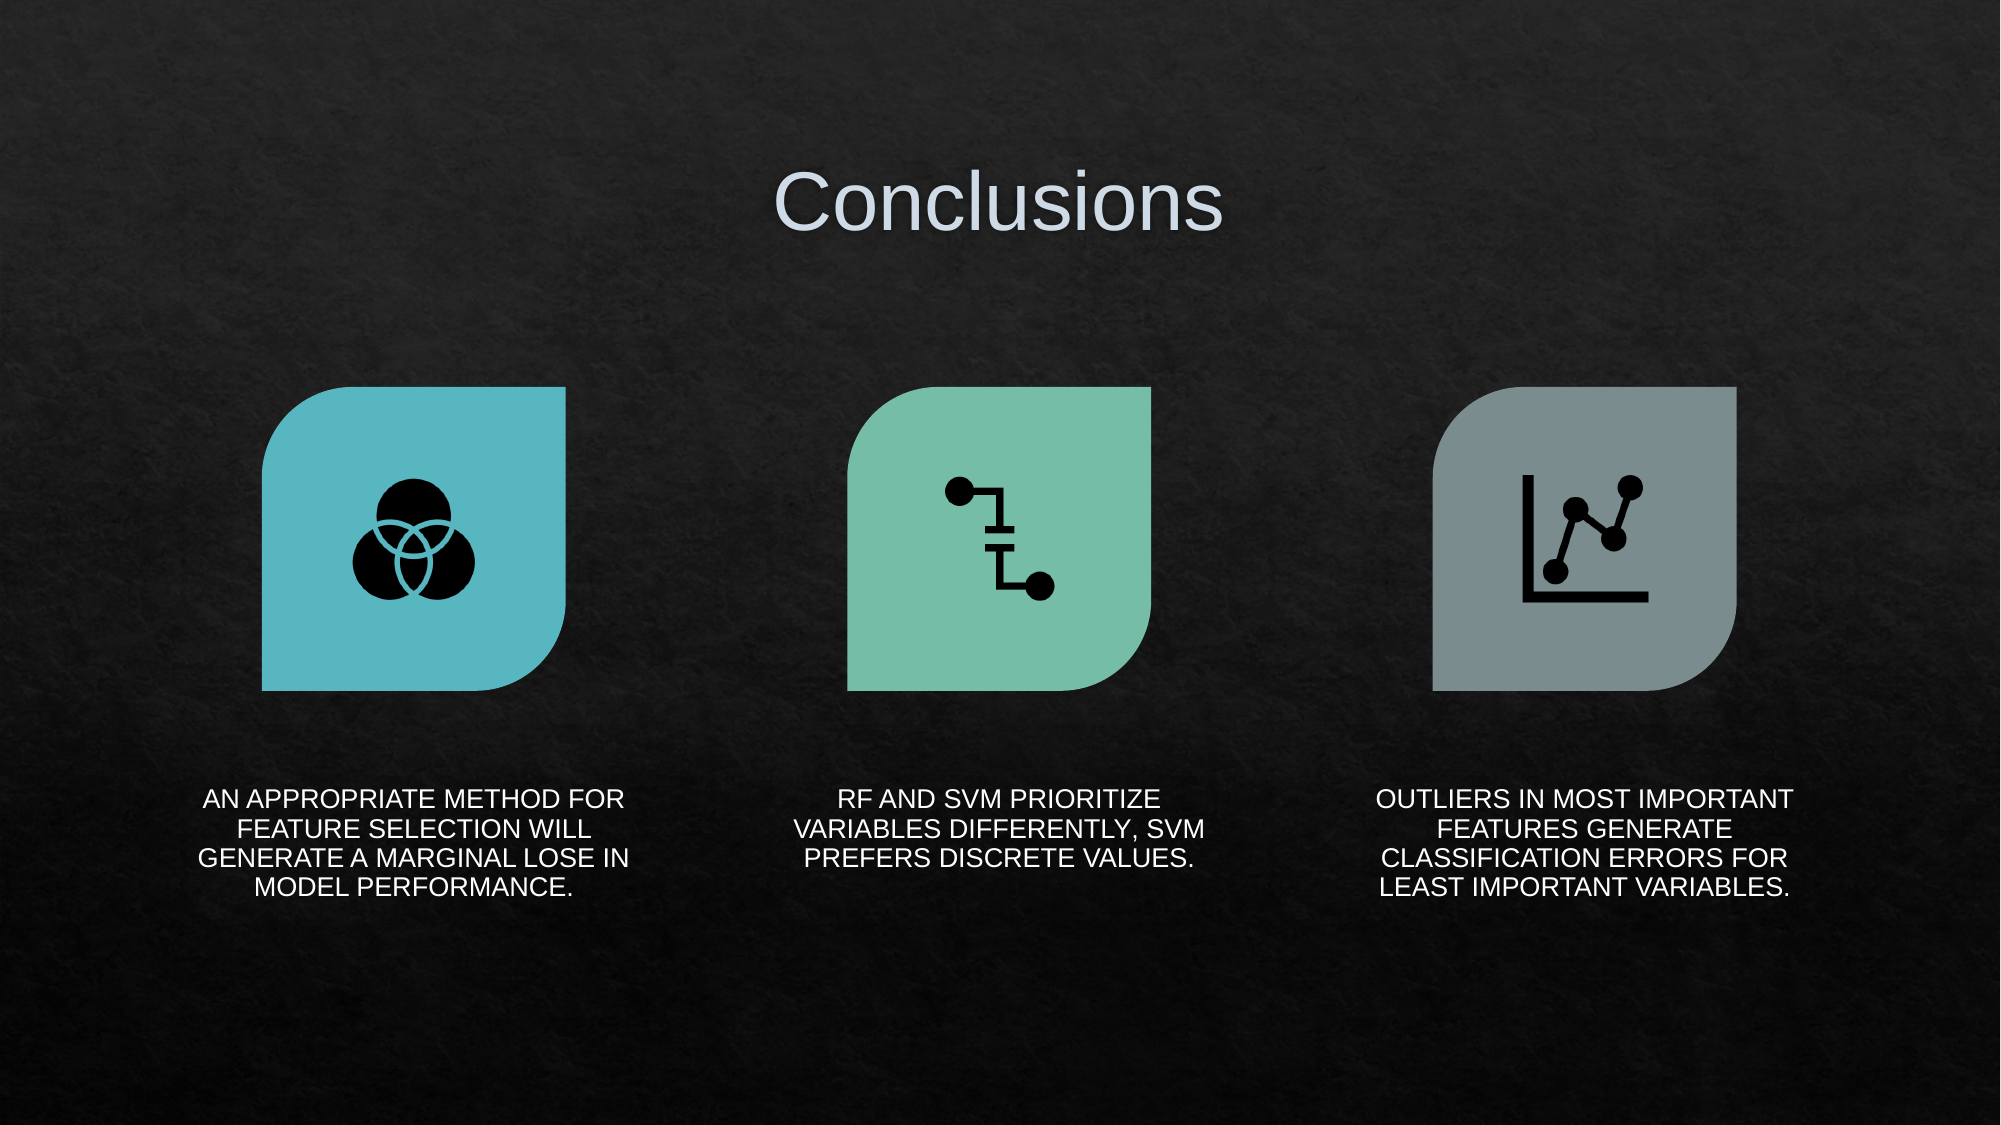

# Conclusions
An appropriate method for feature selection will generate a marginal lose in model performance.
RF and SVM prioritize variables differently, SVM prefers discrete values.
Outliers in most important features generate classification errors for least important variables.